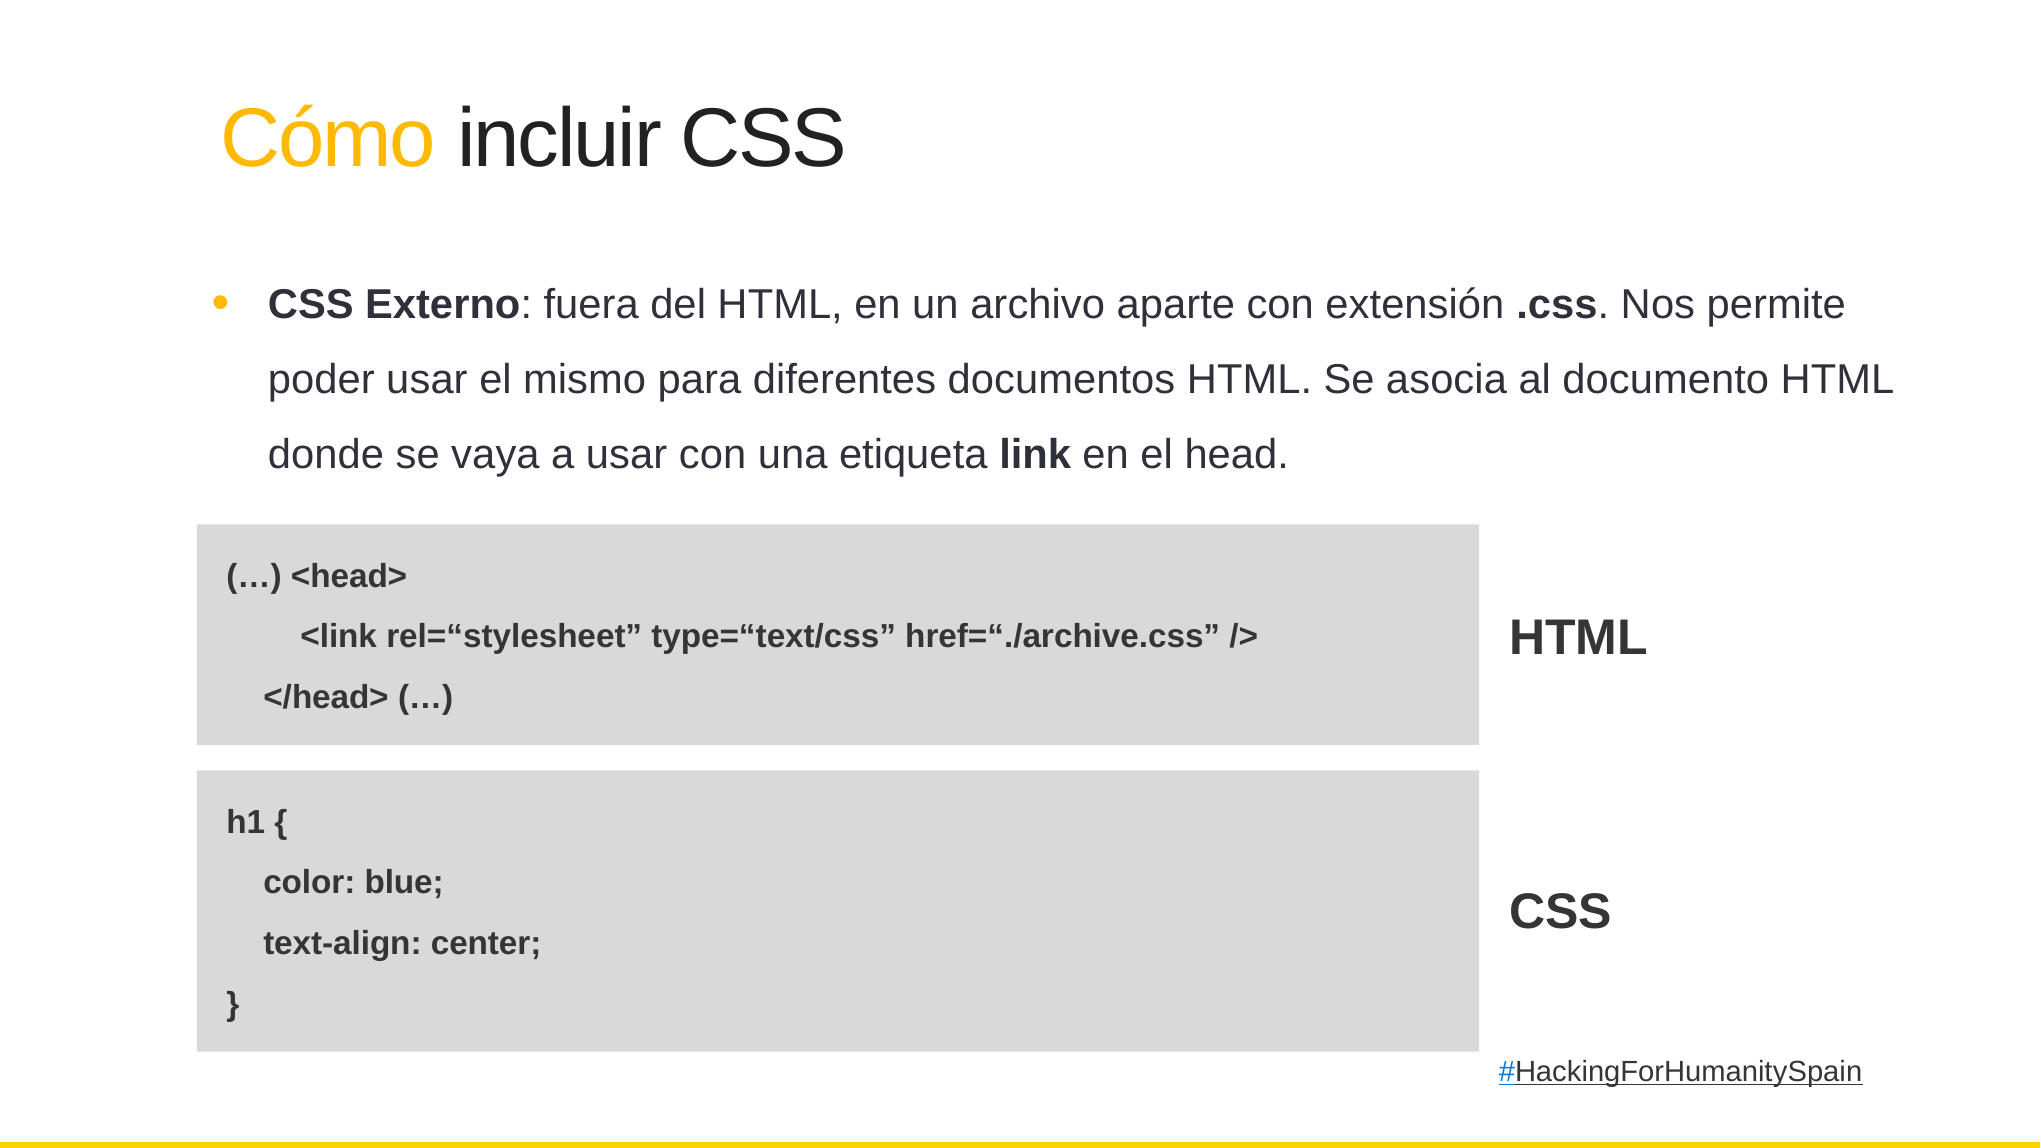

Cómo incluir CSS
CSS Externo: fuera del HTML, en un archivo aparte con extensión .css. Nos permite poder usar el mismo para diferentes documentos HTML. Se asocia al documento HTML donde se vaya a usar con una etiqueta link en el head.
(…) <head>
        <link rel=“stylesheet” type=“text/css” href=“./archive.css” />
    </head> (…)
HTML
h1 {
    color: blue;
    text-align: center;
}
CSS
#HackingForHumanitySpain